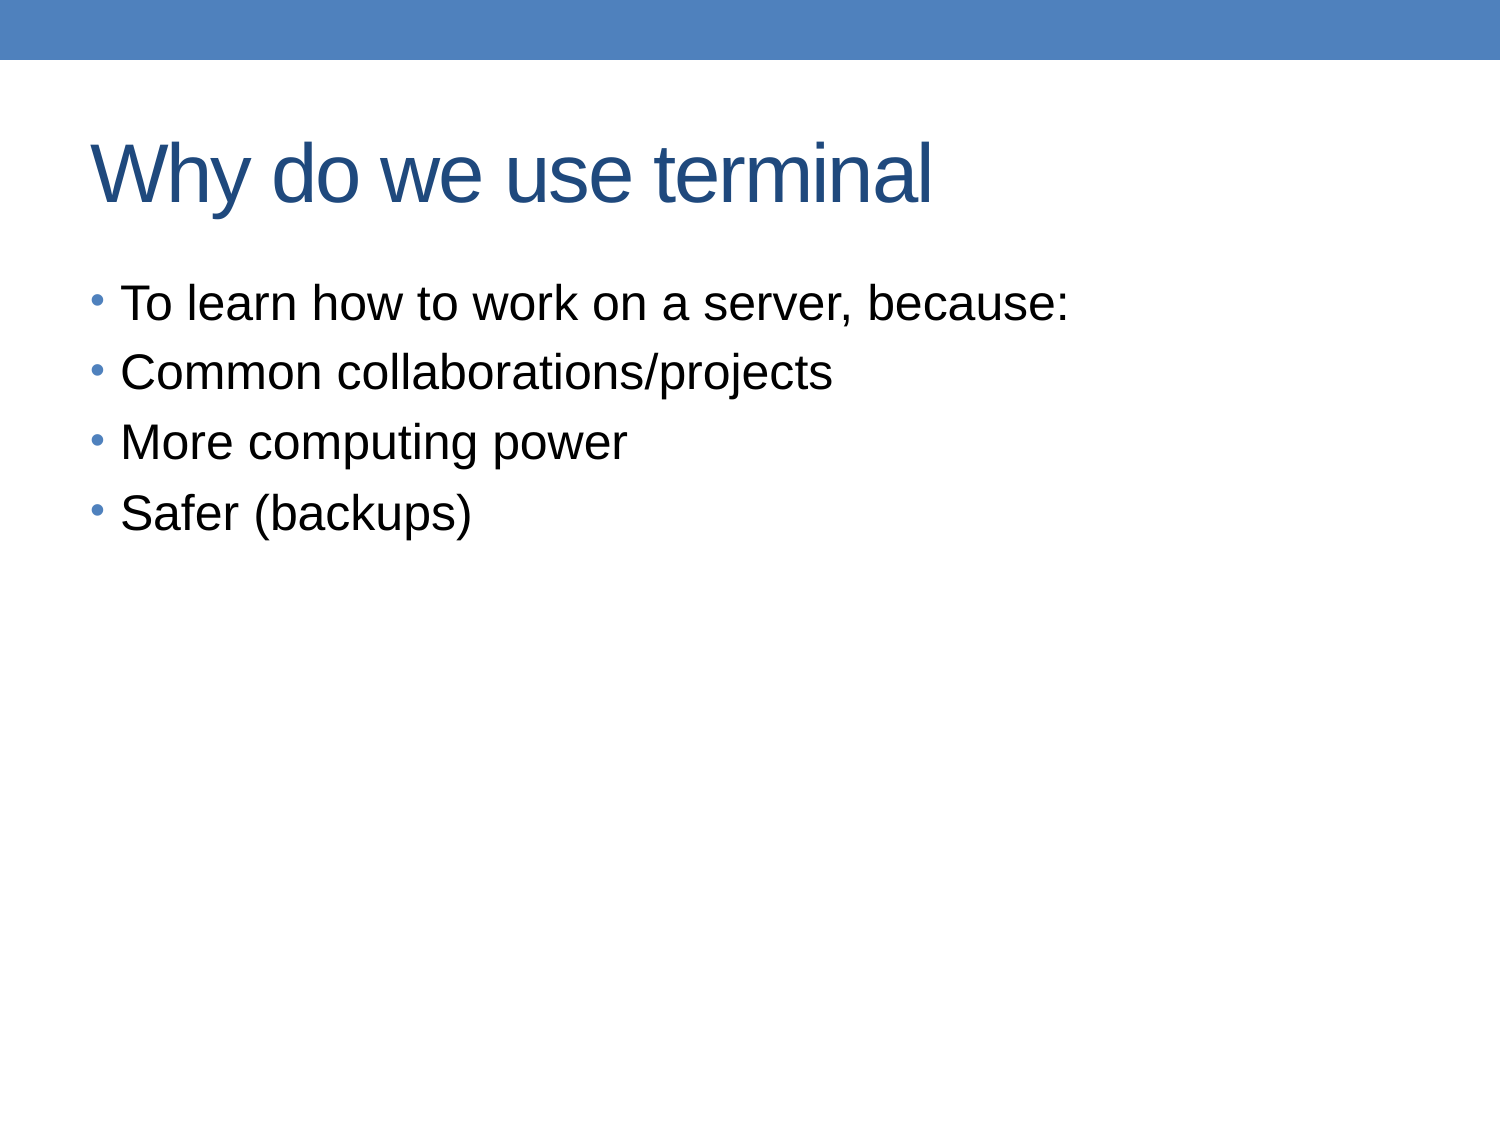

# Why do we use terminal
To learn how to work on a server, because:
Common collaborations/projects
More computing power
Safer (backups)